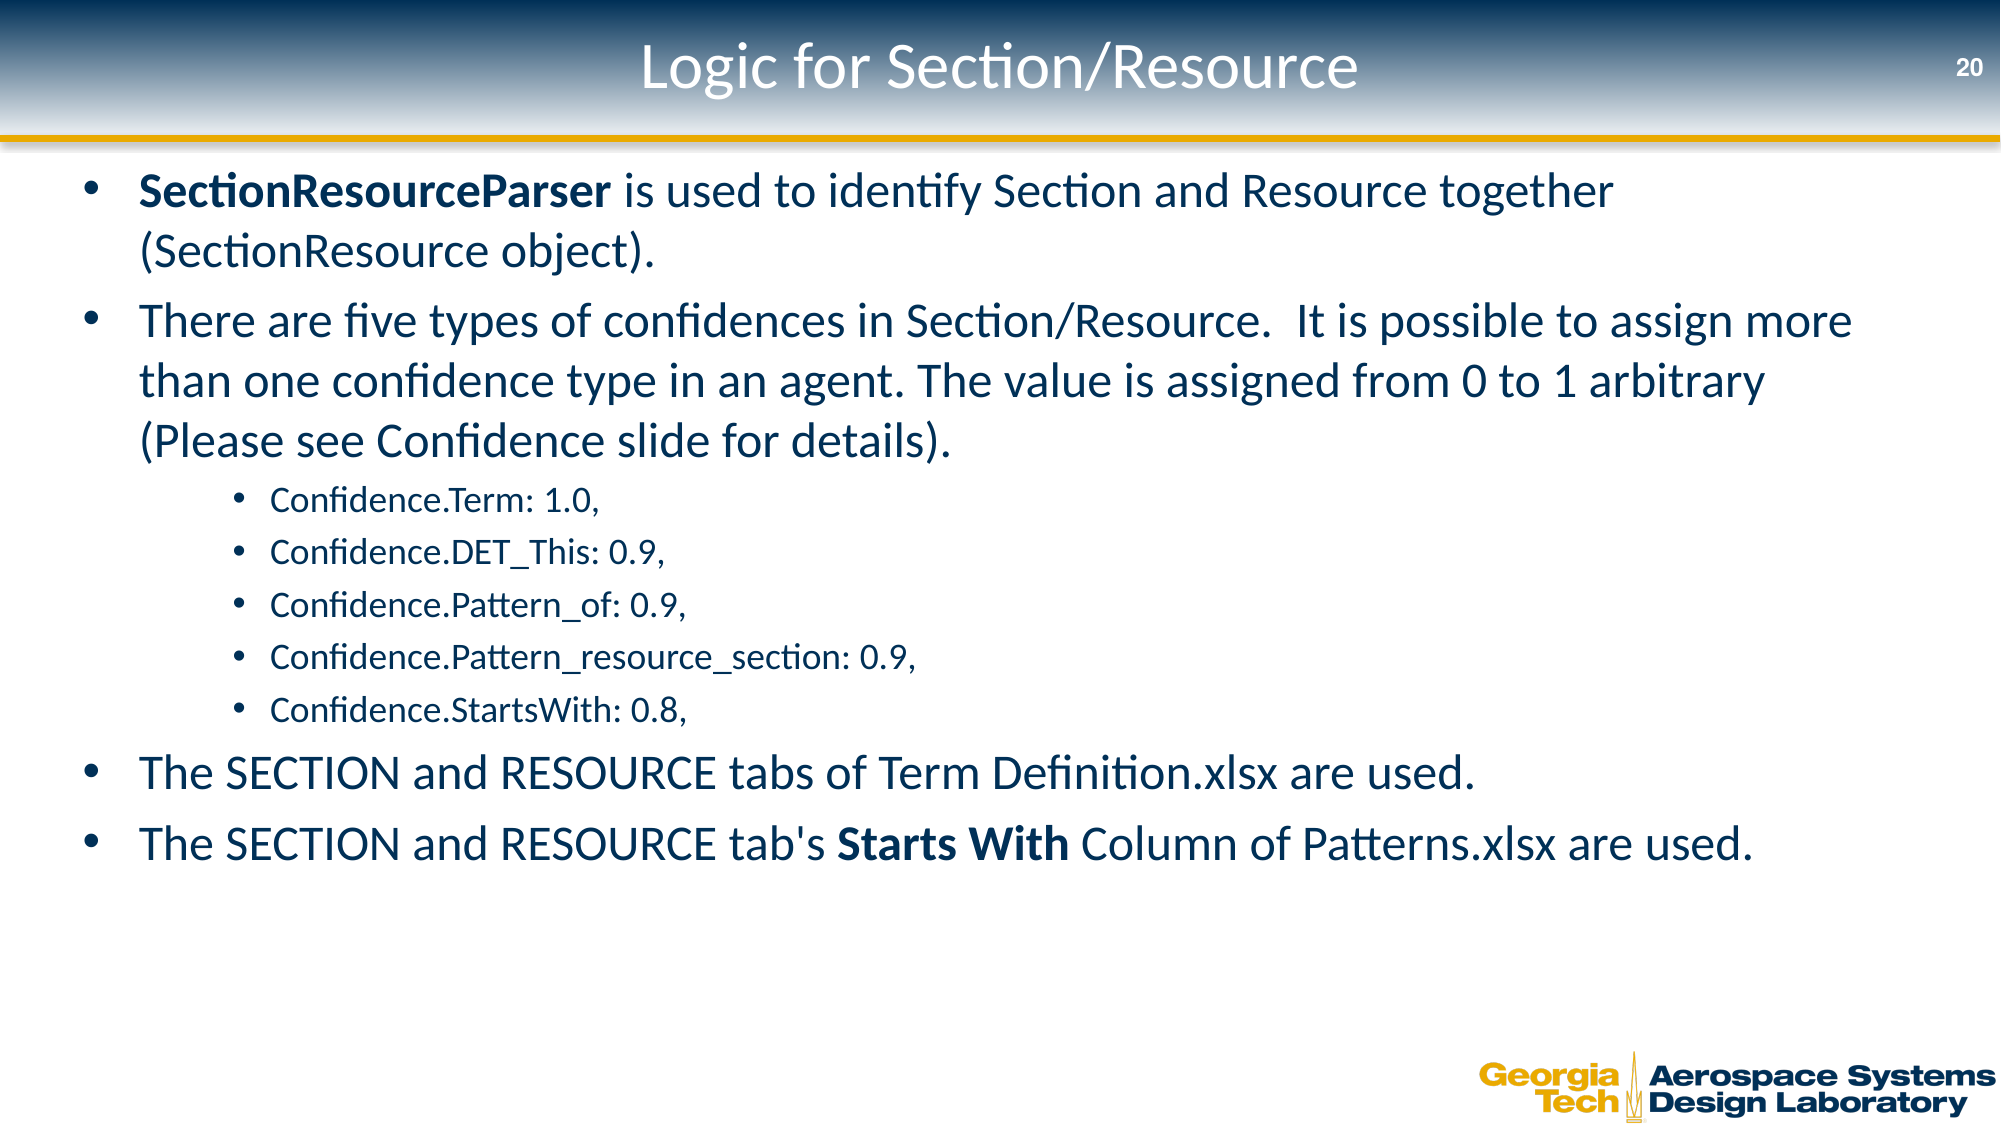

# Logic for Section/Resource
20
SectionResourceParser is used to identify Section and Resource together (SectionResource object).
There are five types of confidences in Section/Resource.  It is possible to assign more than one confidence type in an agent. The value is assigned from 0 to 1 arbitrary (Please see Confidence slide for details).
Confidence.Term: 1.0,
Confidence.DET_This: 0.9,
Confidence.Pattern_of: 0.9,
Confidence.Pattern_resource_section: 0.9,
Confidence.StartsWith: 0.8,
The SECTION and RESOURCE tabs of Term Definition.xlsx are used.
The SECTION and RESOURCE tab's Starts With Column of Patterns.xlsx are used.